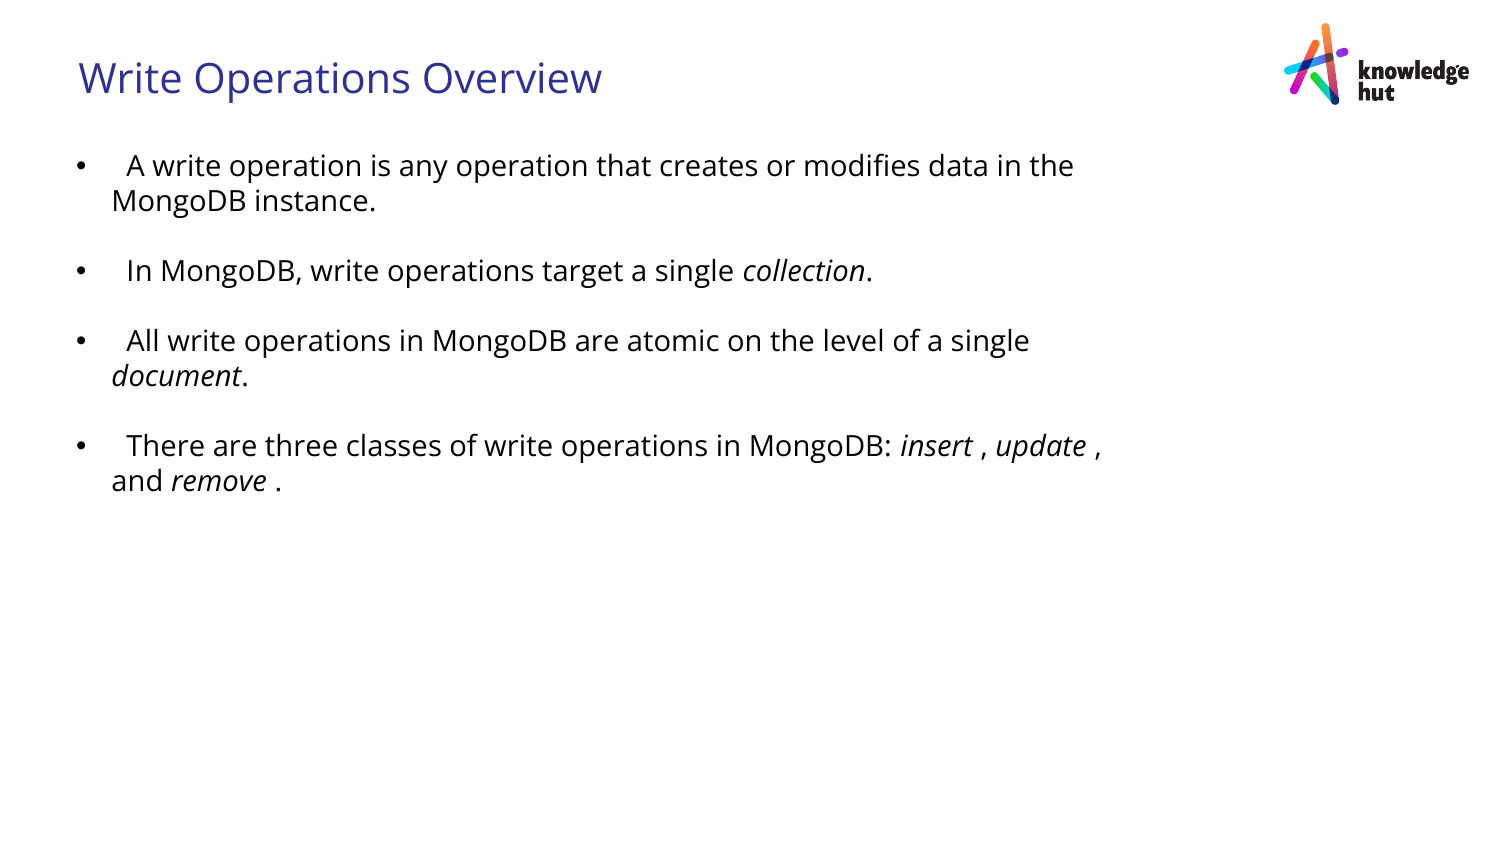

Write Operations Overview
  A write operation is any operation that creates or modifies data in the MongoDB instance.

  In MongoDB, write operations target a single collection.

  All write operations in MongoDB are atomic on the level of a single document.

  There are three classes of write operations in MongoDB: insert , update , and remove .